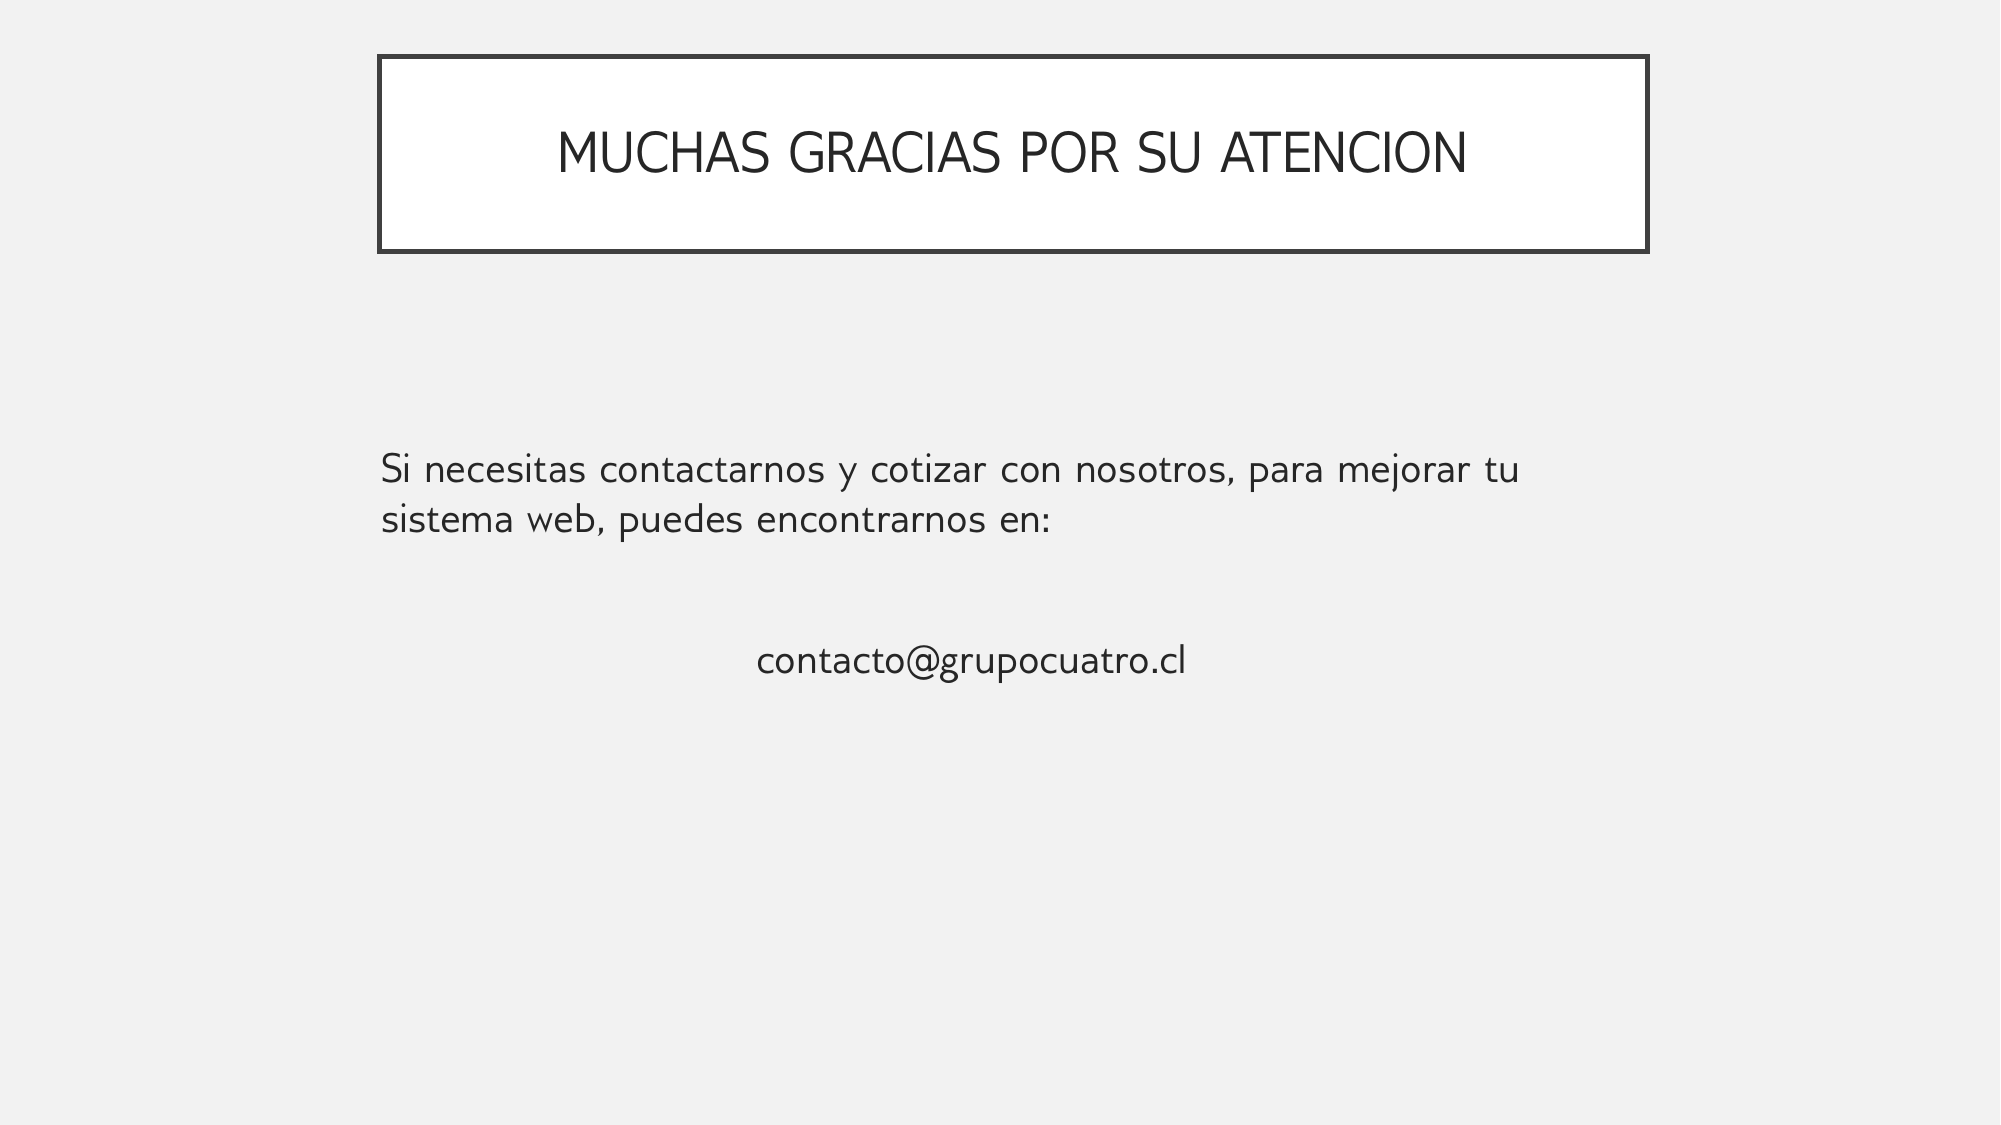

# MUCHAS GRACIAS POR SU ATENCION
Si necesitas contactarnos y cotizar con nosotros, para mejorar tu sistema web, puedes encontrarnos en:

contacto@grupocuatro.cl